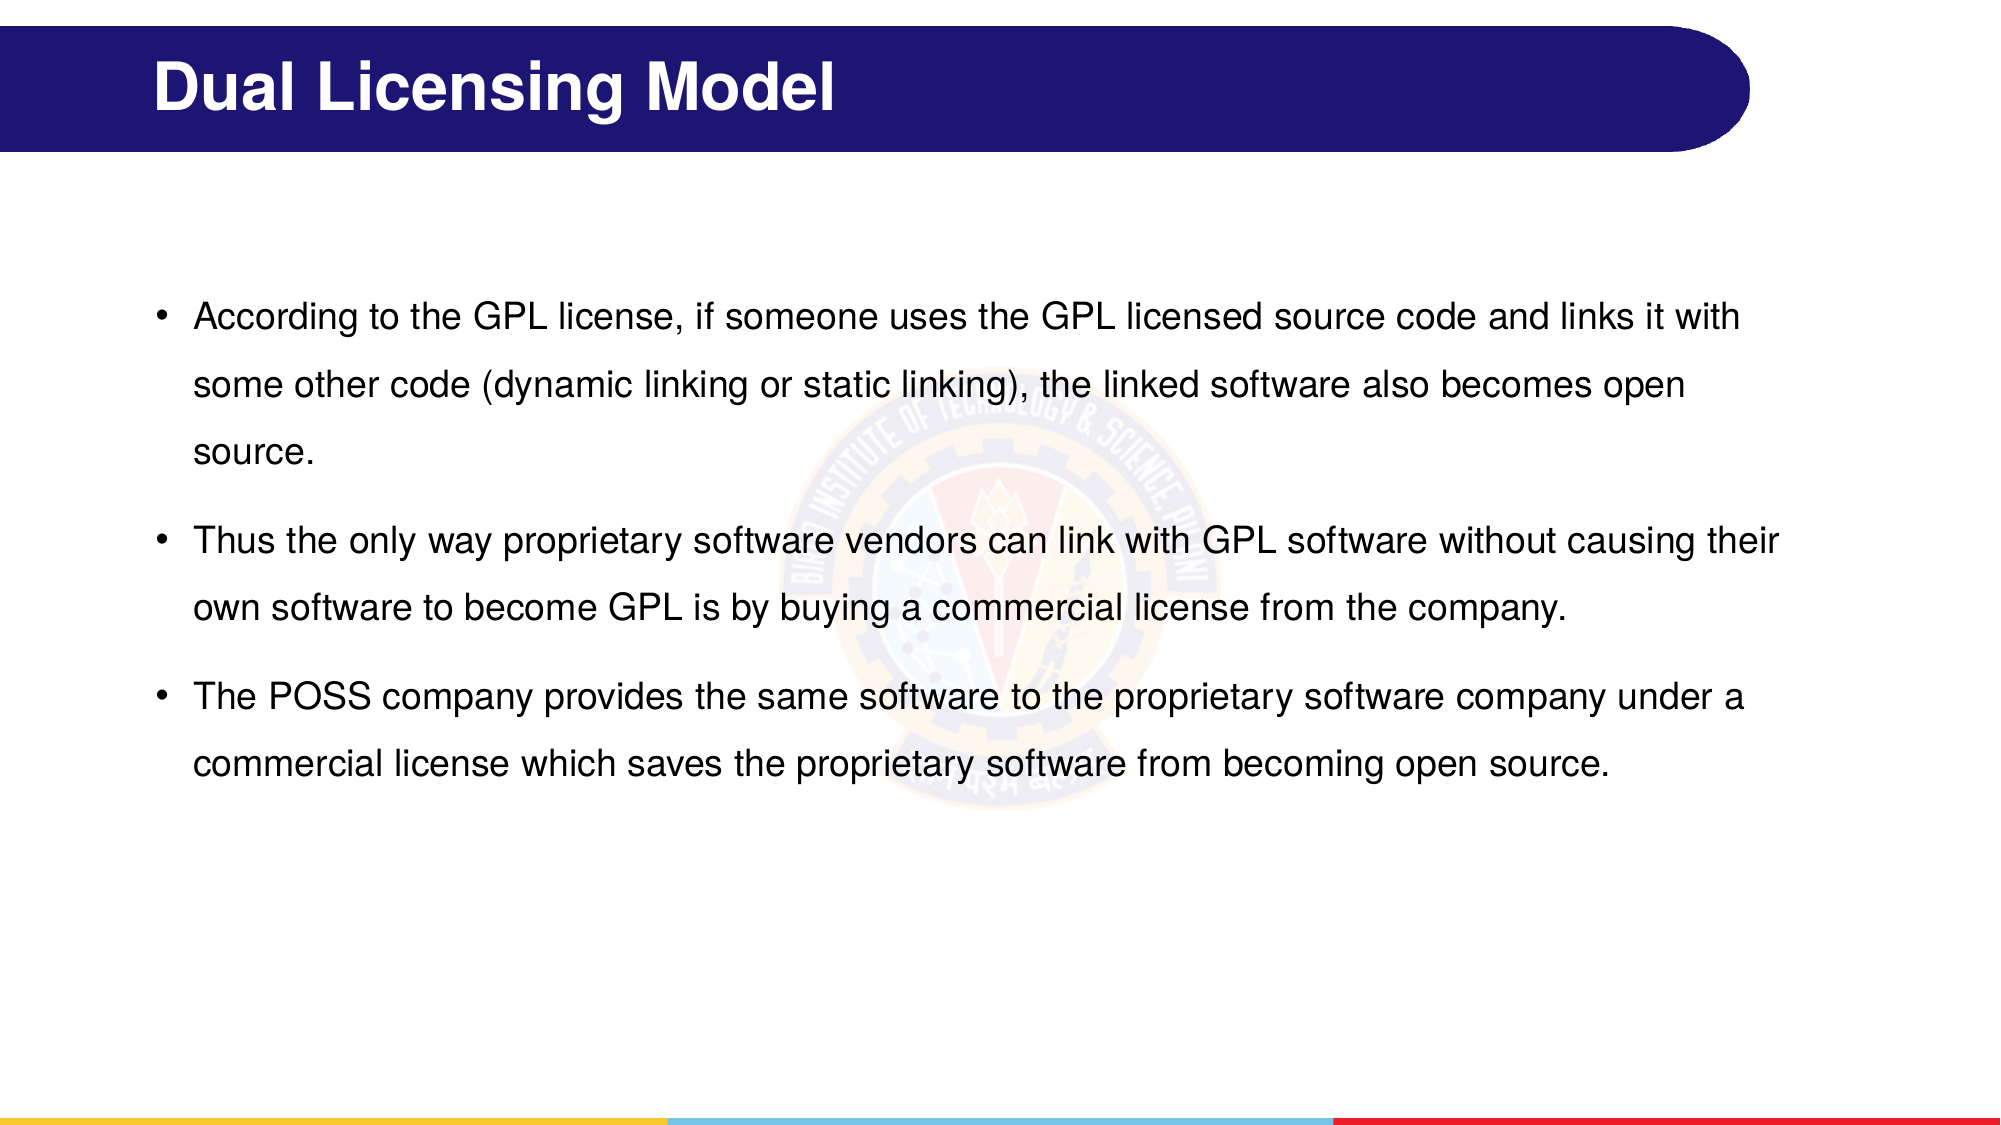

# Dual Licensing Model

According to the GPL license, if someone uses the GPL licensed source code and links it with some other code (dynamic linking or static linking), the linked software also becomes open source.
Thus the only way proprietary software vendors can link with GPL software without causing their own software to become GPL is by buying a commercial license from the company.
The POSS company provides the same software to the proprietary software company under a commercial license which saves the proprietary software from becoming open source.